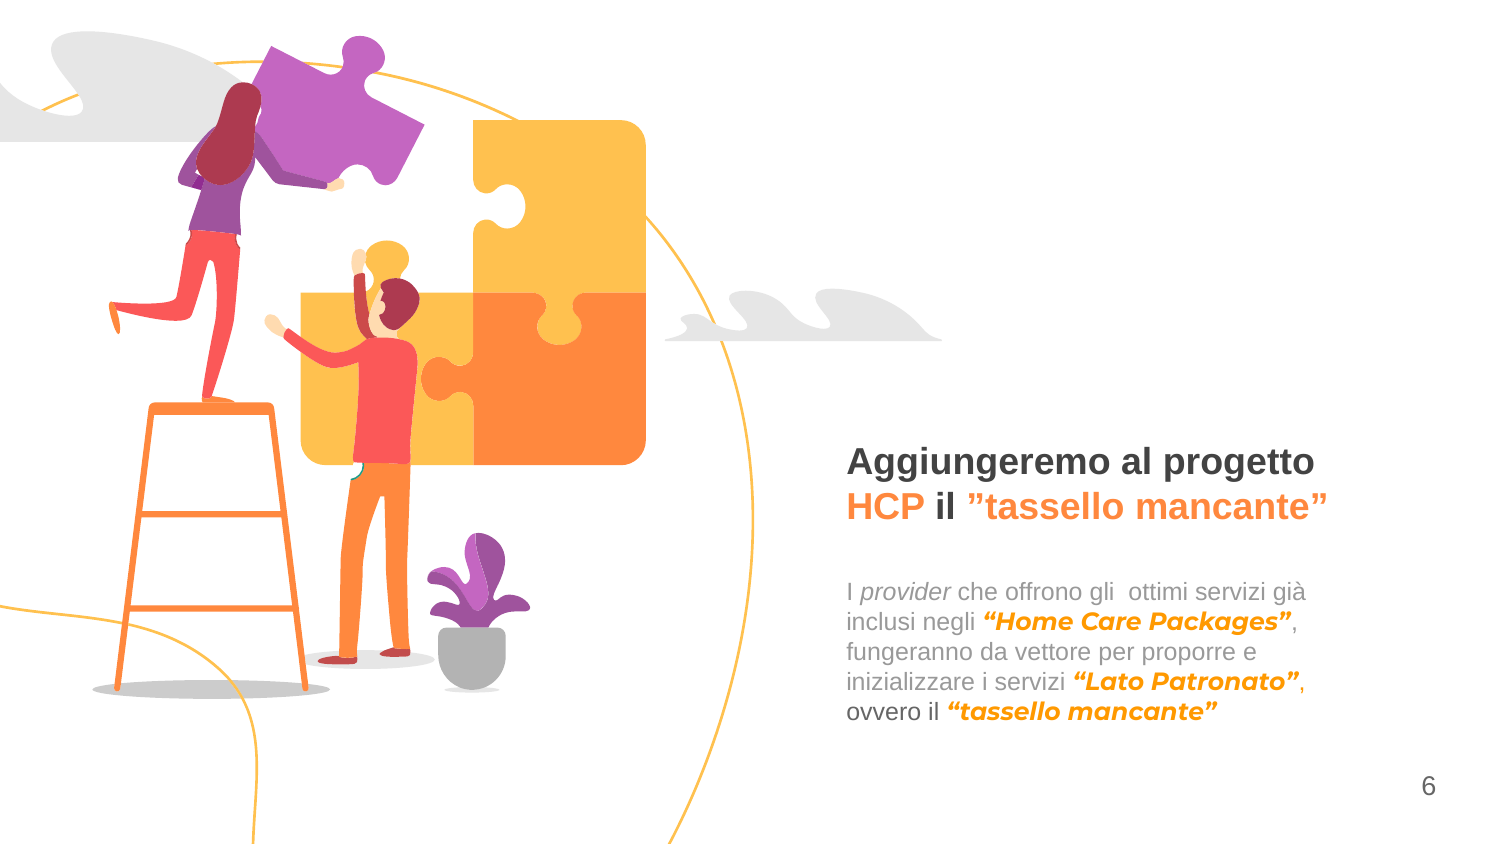

# Aggiungeremo al progetto  HCP il ”tassello mancante”
I provider che offrono gli  ottimi servizi già inclusi negli “Home Care Packages”, fungeranno da vettore per proporre e inizializzare i servizi “Lato Patronato”, ovvero il “tassello mancante”
6